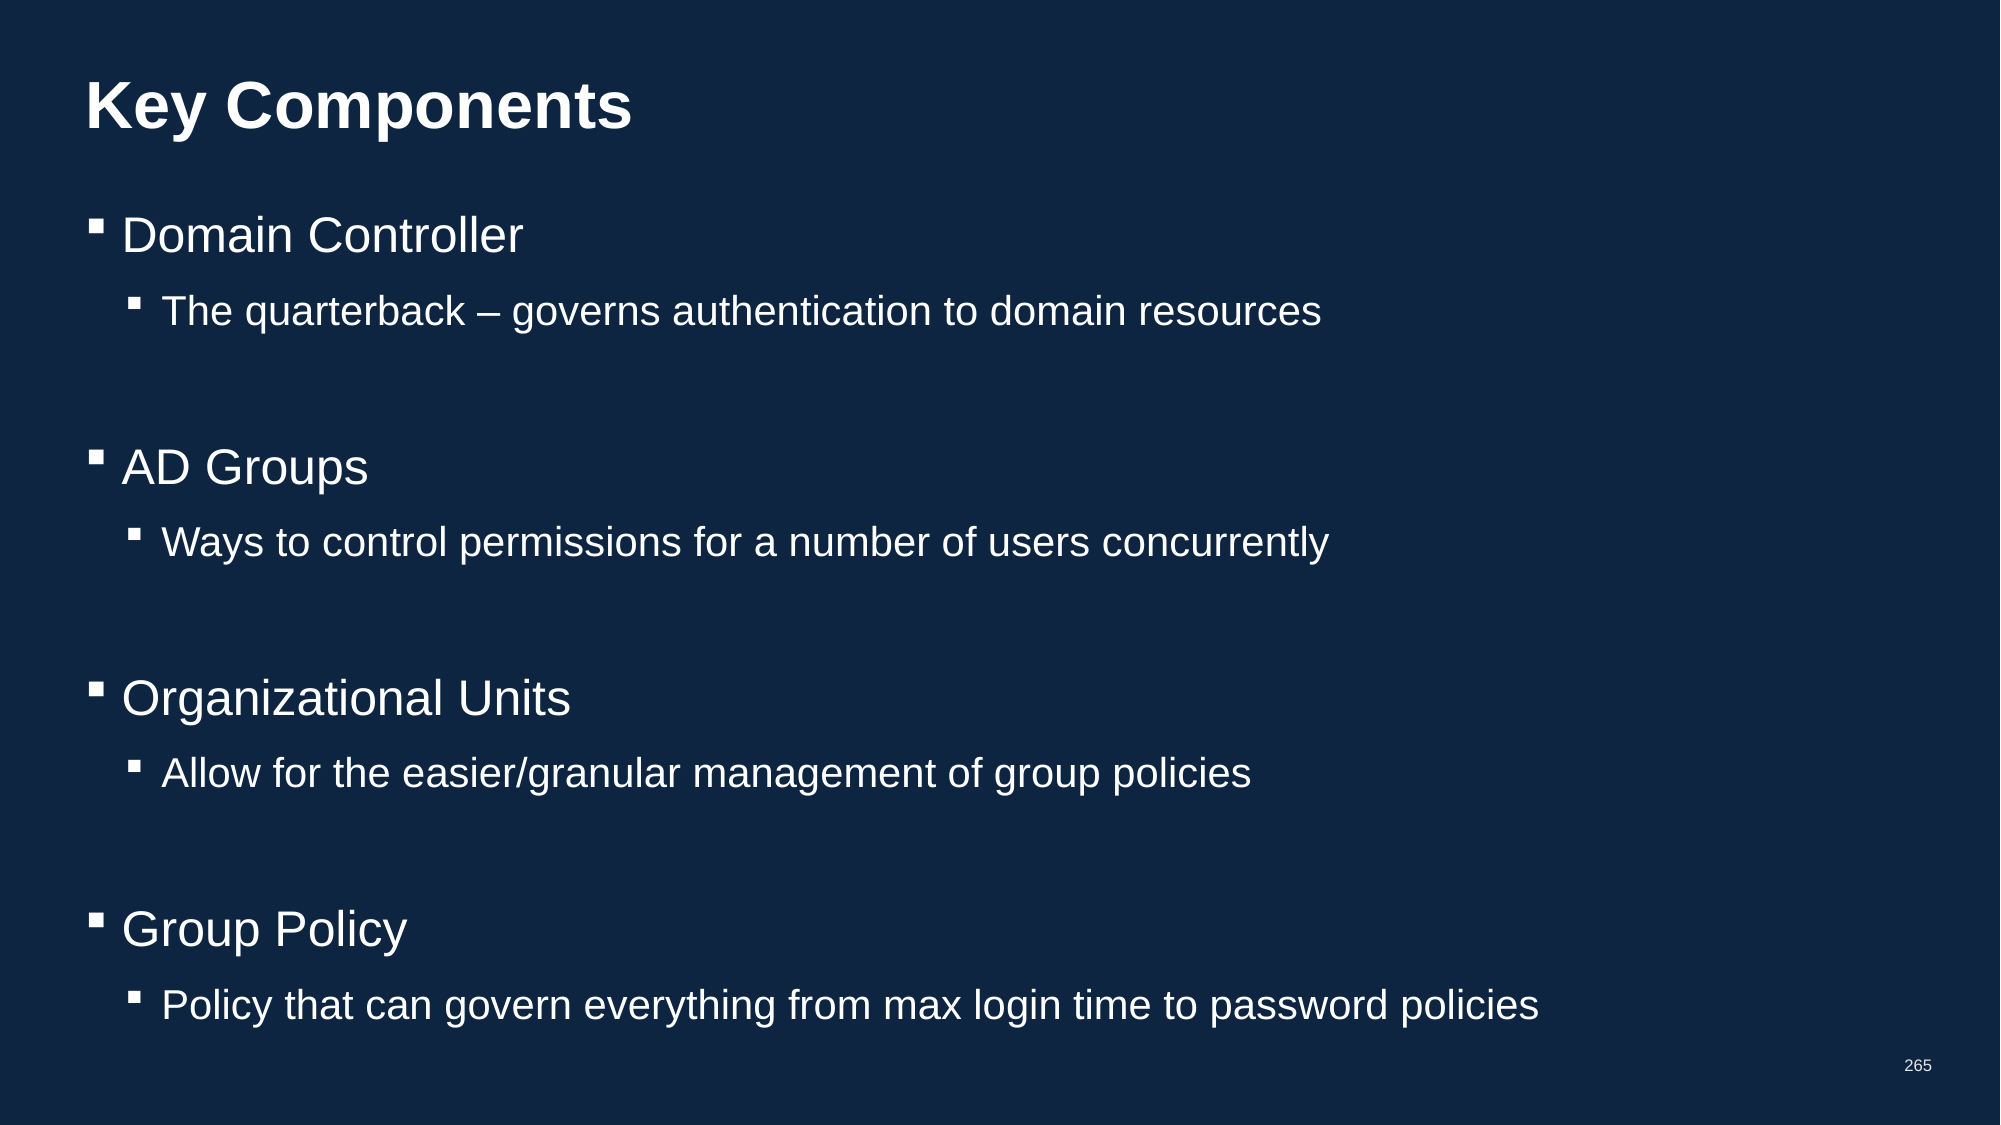

# Key Components
Domain Controller
The quarterback – governs authentication to domain resources

AD Groups
Ways to control permissions for a number of users concurrently

Organizational Units
Allow for the easier/granular management of group policies

Group Policy
Policy that can govern everything from max login time to password policies
265